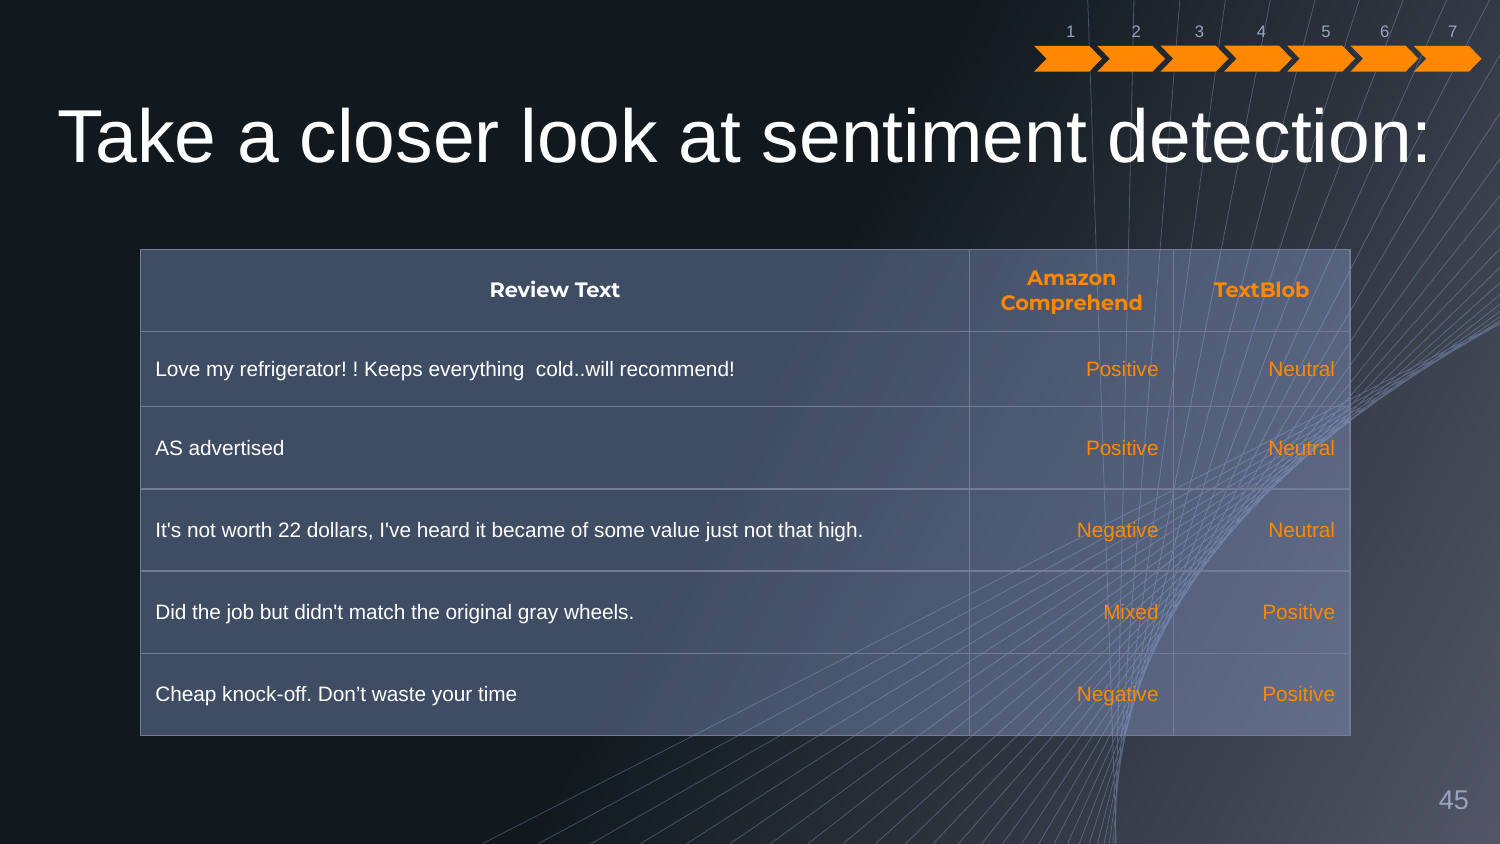

6

4

3

5

7

1

2

# Take a closer look at sentiment detection:
| Review Text | Amazon Comprehend | TextBlob |
| --- | --- | --- |
| Love my refrigerator! ! Keeps everything cold..will recommend! | Positive | Neutral |
| AS advertised | Positive | Neutral |
| It's not worth 22 dollars, I've heard it became of some value just not that high. | Negative | Neutral |
| Did the job but didn't match the original gray wheels. | Mixed | Positive |
| Cheap knock-off. Don’t waste your time | Negative | Positive |
45